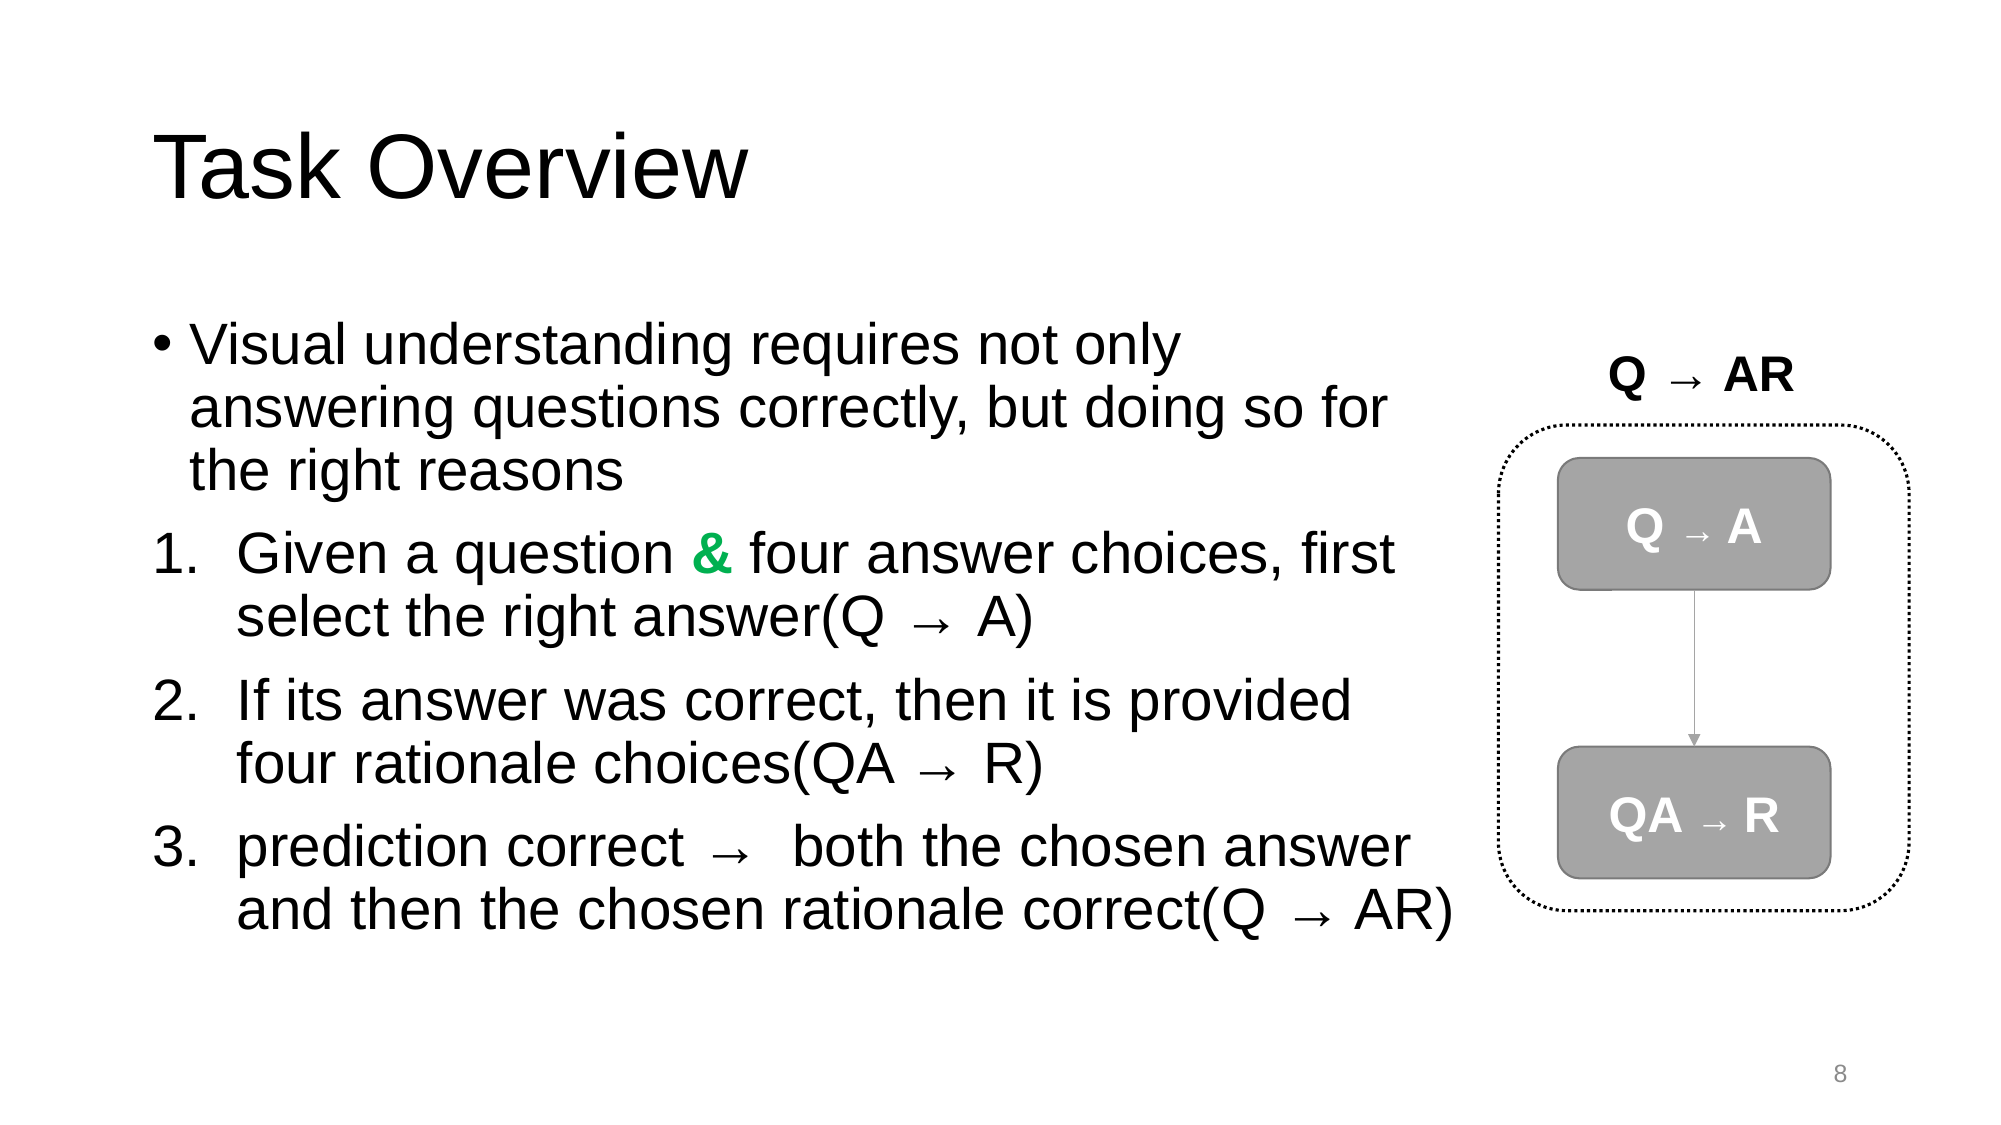

# Task Overview
Visual understanding requires not only answering questions correctly, but doing so for the right reasons
Given a question & four answer choices, first select the right answer(Q → A)
If its answer was correct, then it is provided four rationale choices(QA → R)
prediction correct →  both the chosen answer and then the chosen rationale correct(Q → AR)

Q → AR

Q → A
QA → R
8